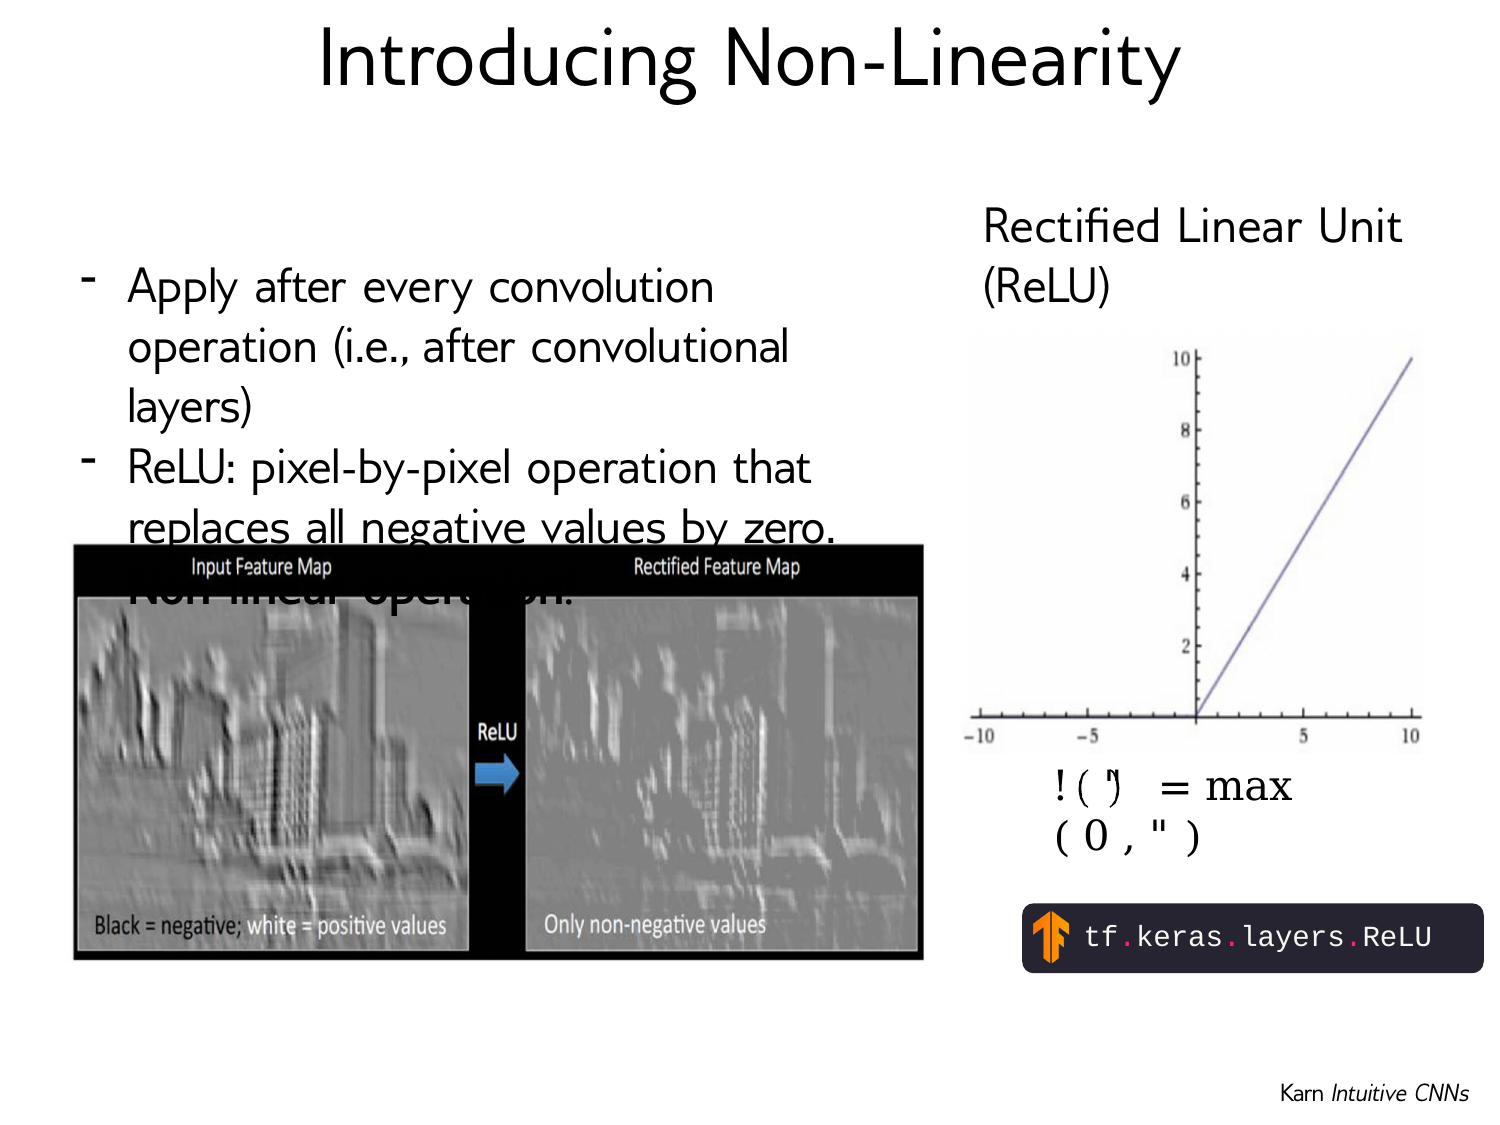

# Introducing Non-Linearity
Rectified Linear Unit (ReLU)
Apply after every convolution operation (i.e., after convolutional layers)
ReLU: pixel-by-pixel operation that replaces all negative values by zero. Non-linear operation!

!	"	= max ( 0 , " )

tf.keras.layers.ReLU
Karn Intuitive CNNs